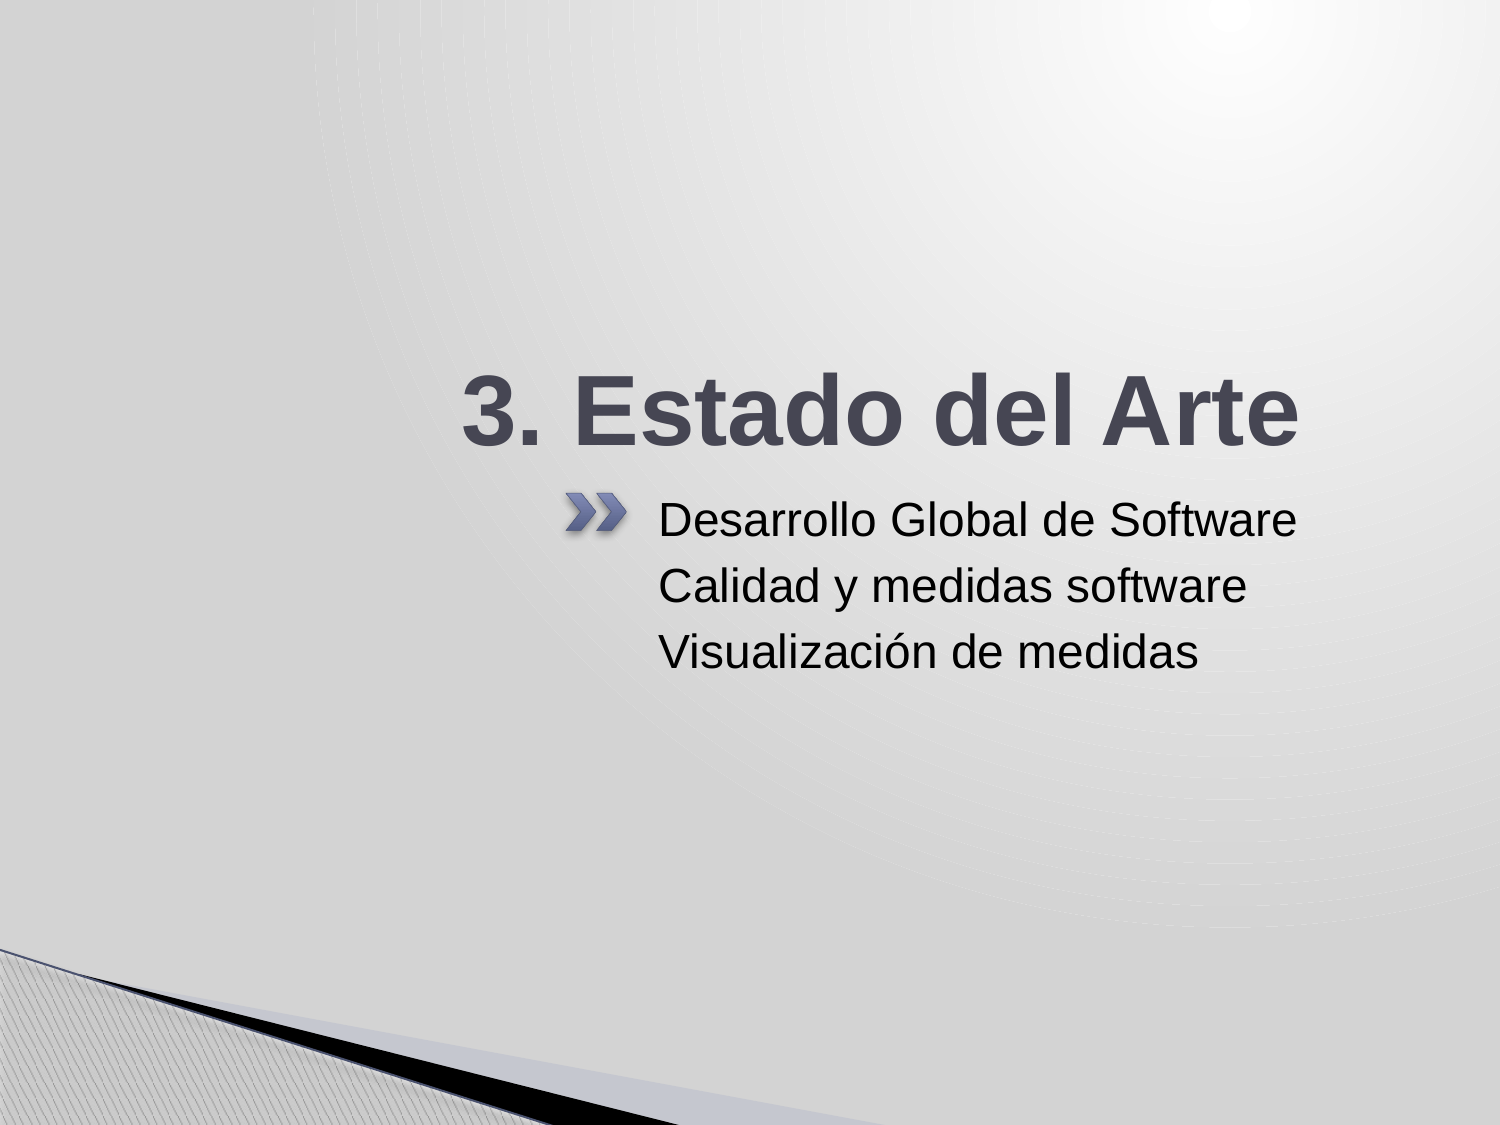

# 3. Estado del Arte
Desarrollo Global de Software
Calidad y medidas software
Visualización de medidas